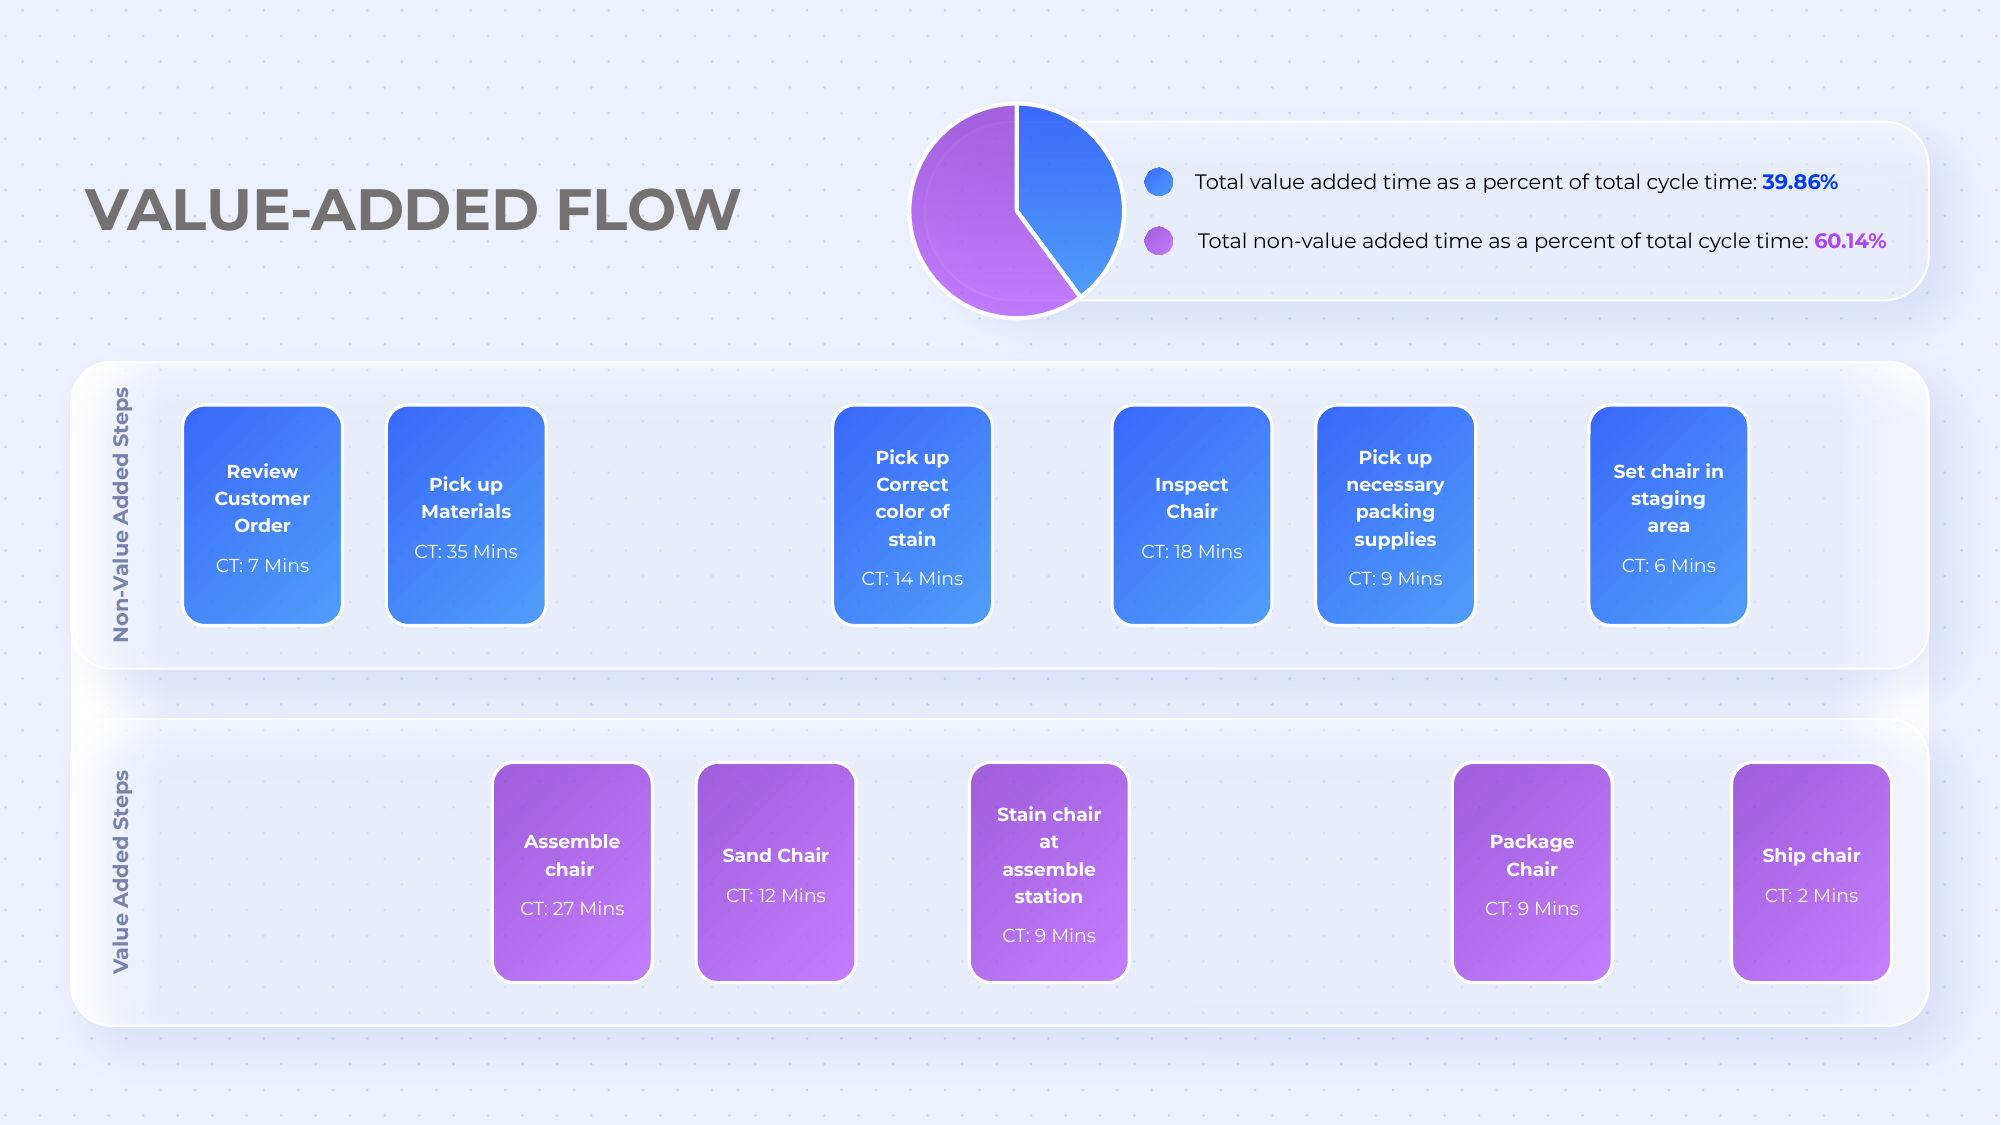

### Chart

| Category | Sales |
|---|---|
| 1st Qtr | 0.3986 |
| 2nd Qtr | 0.6014 |
Total value added time as a percent of total cycle time: 39.86%

Total non-value added time as a percent of total cycle time: 60.14%

VALUE-ADDED FLOW

Review Customer Order
CT: 7 Mins
Pick up Materials
CT: 35 Mins
Pick up Correct color of stain
CT: 14 Mins
Inspect Chair
CT: 18 Mins
Pick up necessary packing supplies
CT: 9 Mins
Set chair in staging area
CT: 6 Mins
Non-Value Added Steps

Assemble chair
CT: 27 Mins
Sand Chair
CT: 12 Mins
Stain chair at assemble station
CT: 9 Mins
Package Chair
CT: 9 Mins
Ship chair
CT: 2 Mins
Value Added Steps